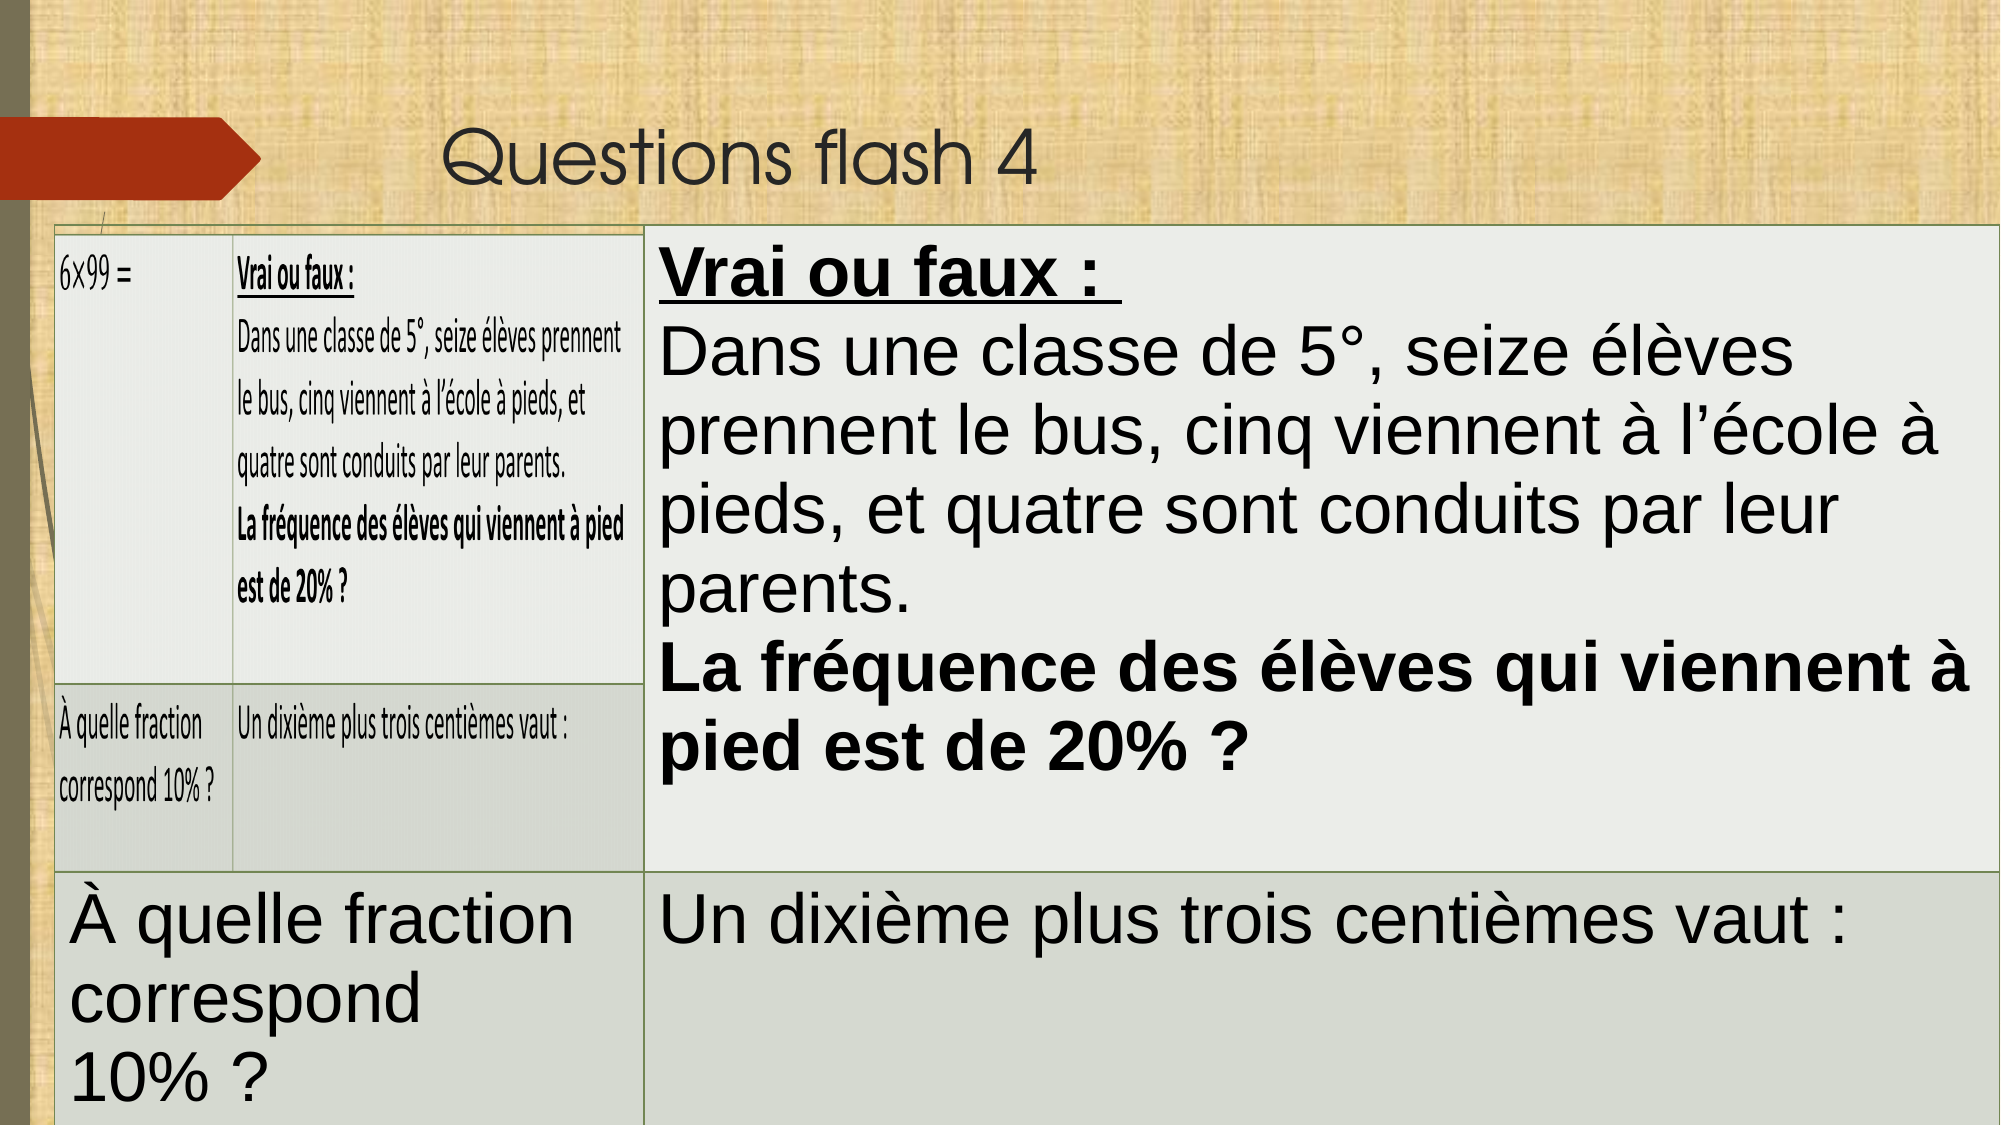

# Questions flash 4
|  | Vrai ou faux : Dans une classe de 5°, seize élèves prennent le bus, cinq viennent à l’école à pieds, et quatre sont conduits par leur parents. La fréquence des élèves qui viennent à pied est de 20% ? |
| --- | --- |
| À quelle fraction correspond 10% ? | Un dixième plus trois centièmes vaut : |